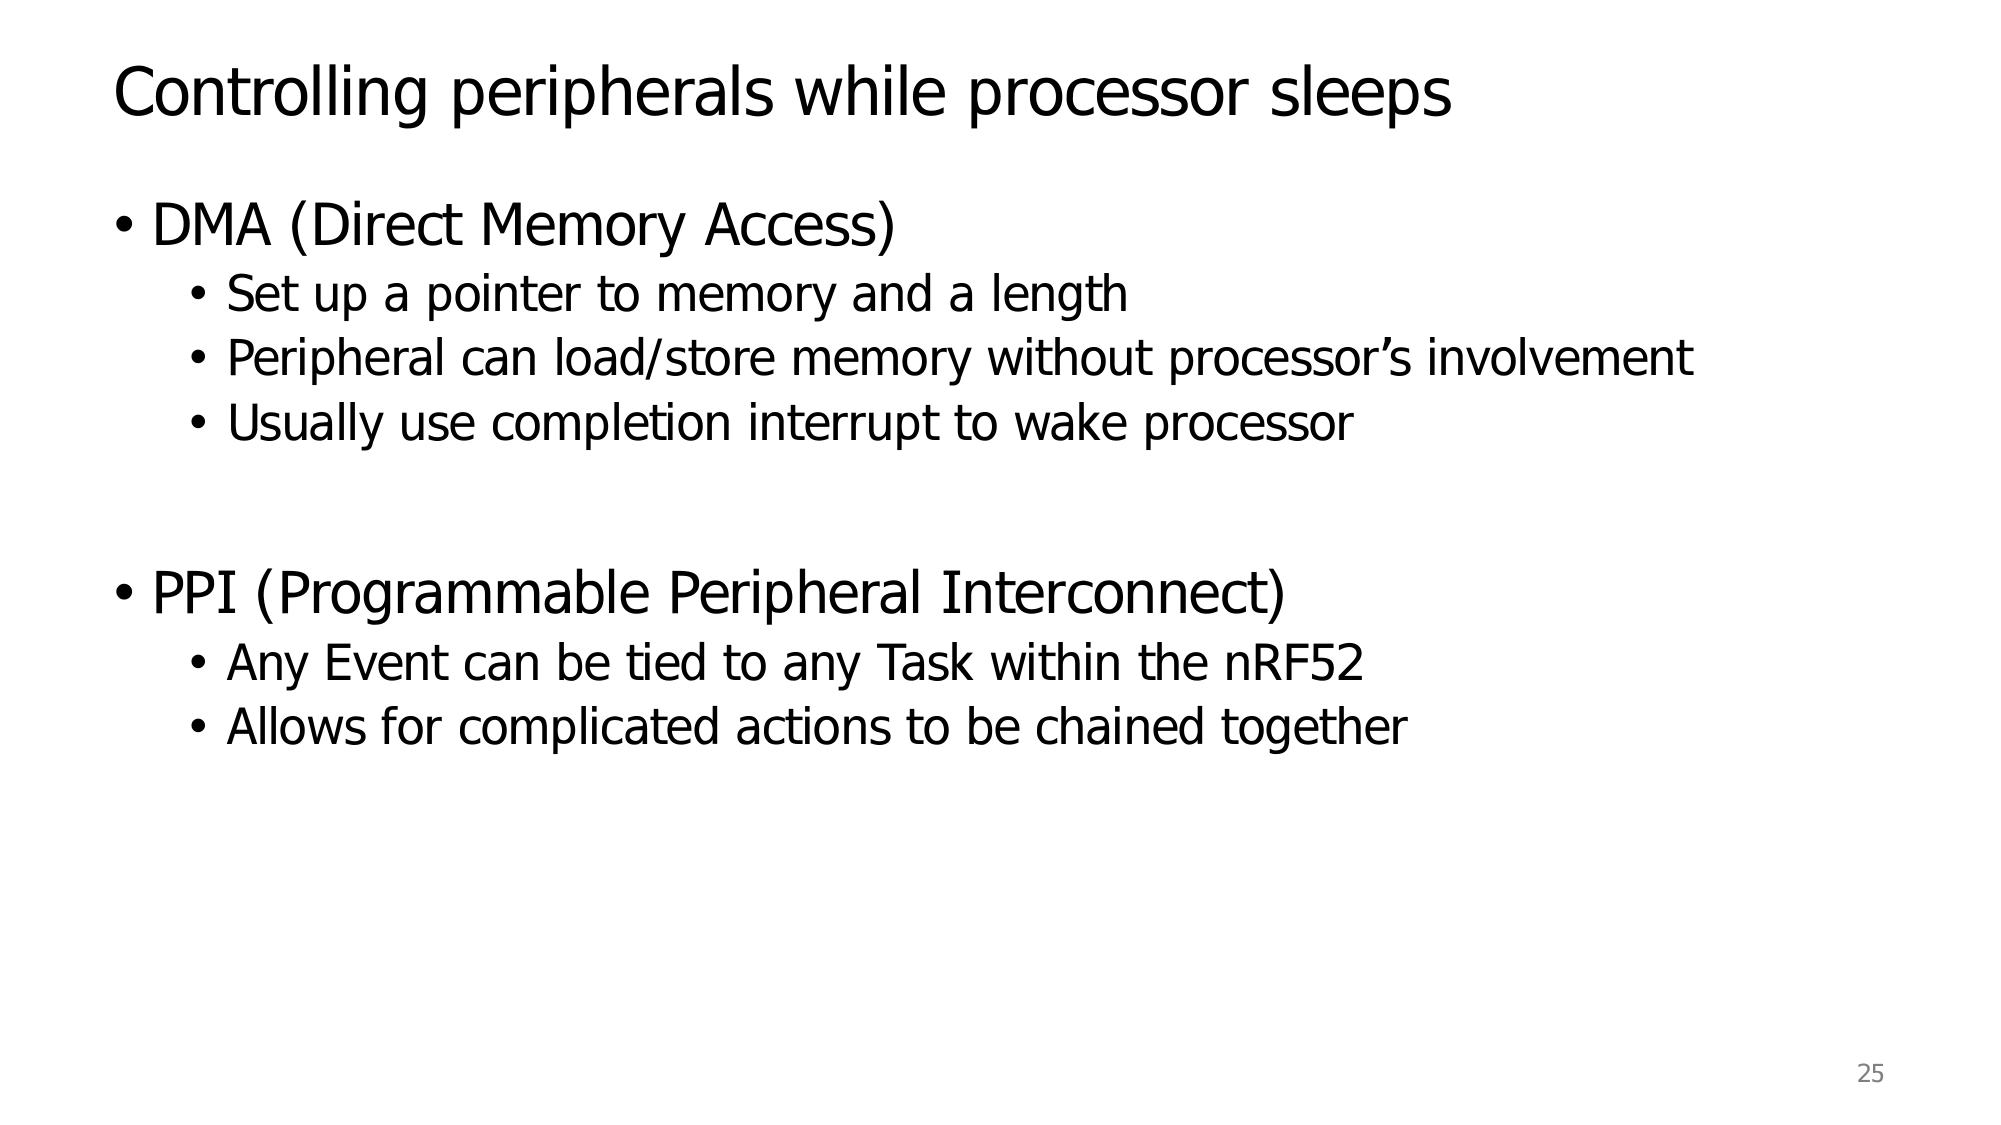

# Controlling peripherals while processor sleeps
DMA (Direct Memory Access)
Set up a pointer to memory and a length
Peripheral can load/store memory without processor’s involvement
Usually use completion interrupt to wake processor

PPI (Programmable Peripheral Interconnect)
Any Event can be tied to any Task within the nRF52
Allows for complicated actions to be chained together
25